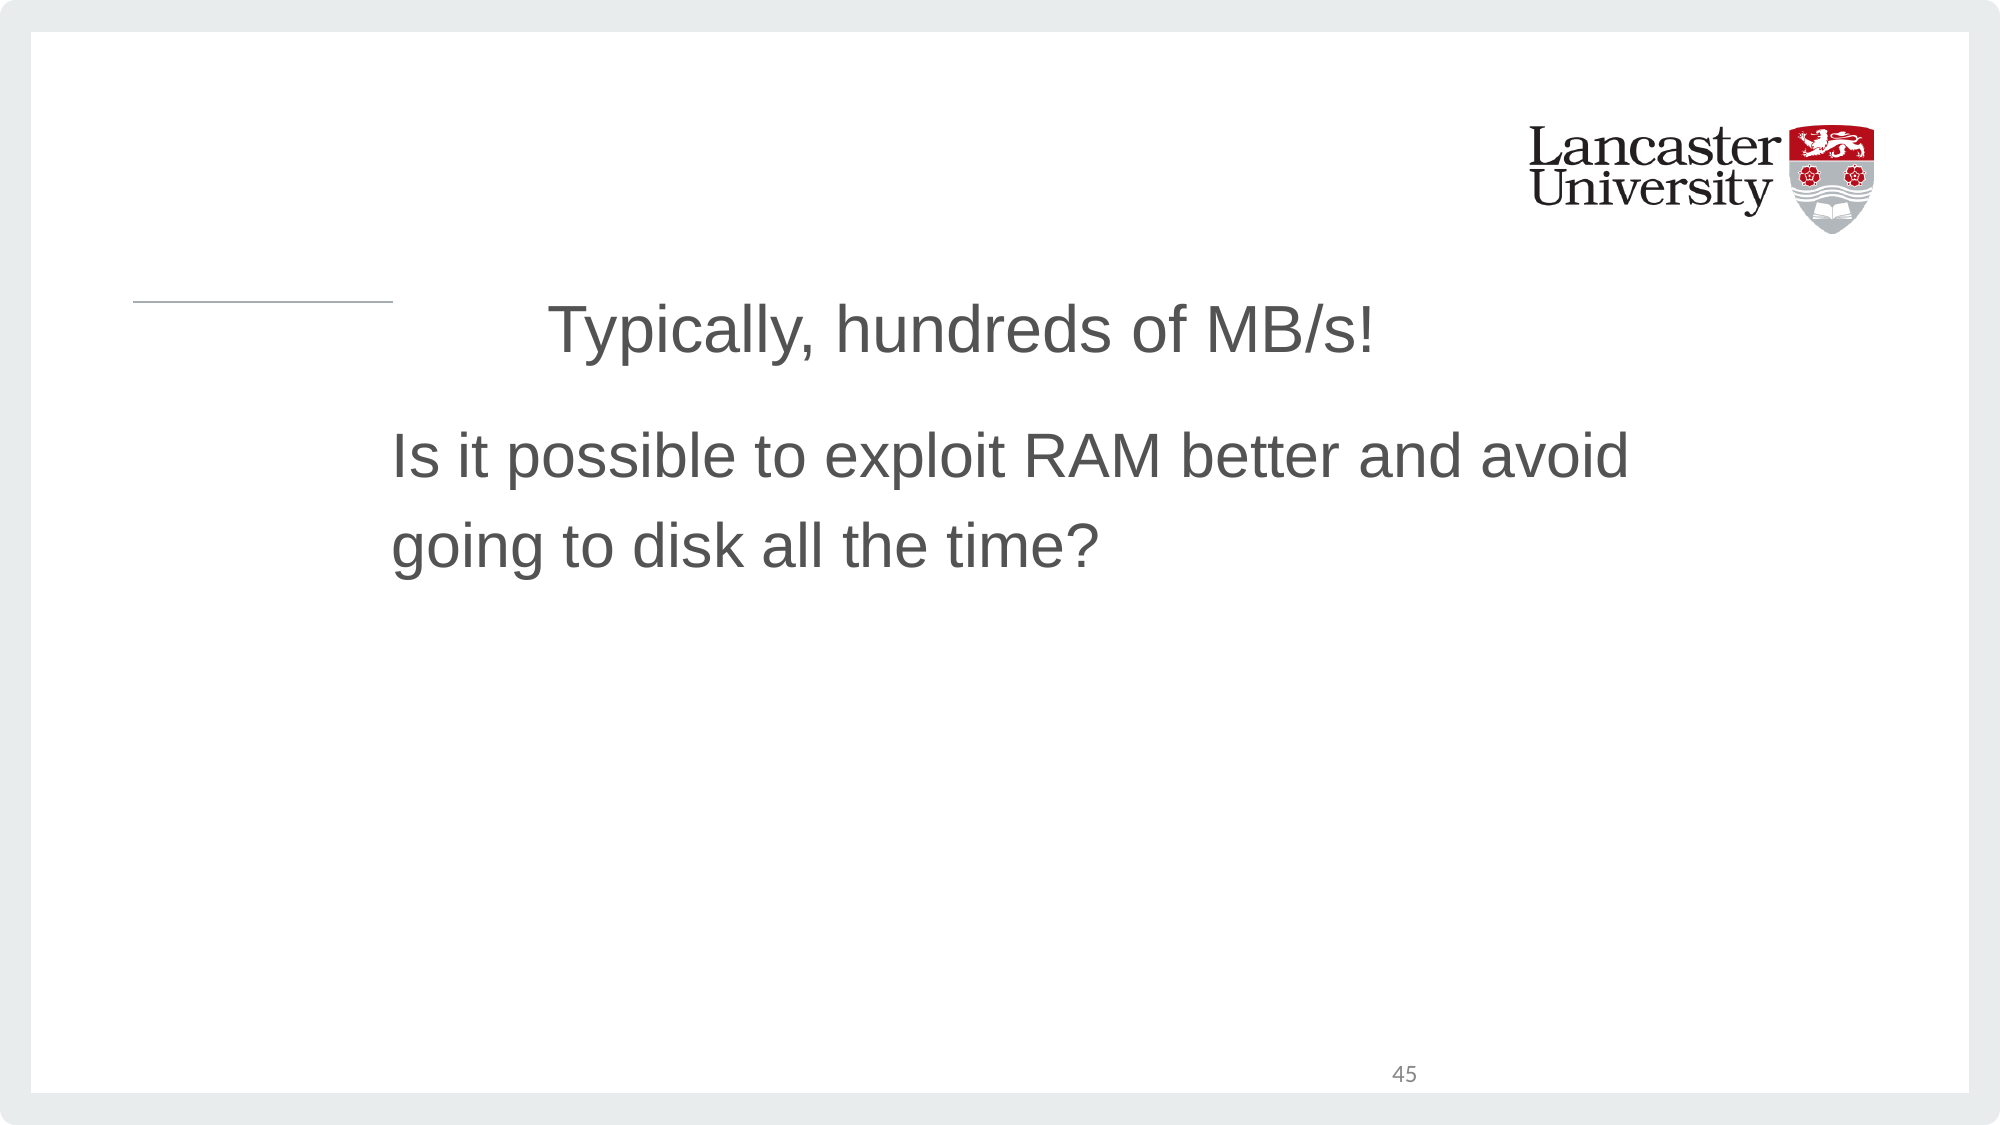

Typically, hundreds of MB/s!
Is it possible to exploit RAM better and avoid going to disk all the time?
45